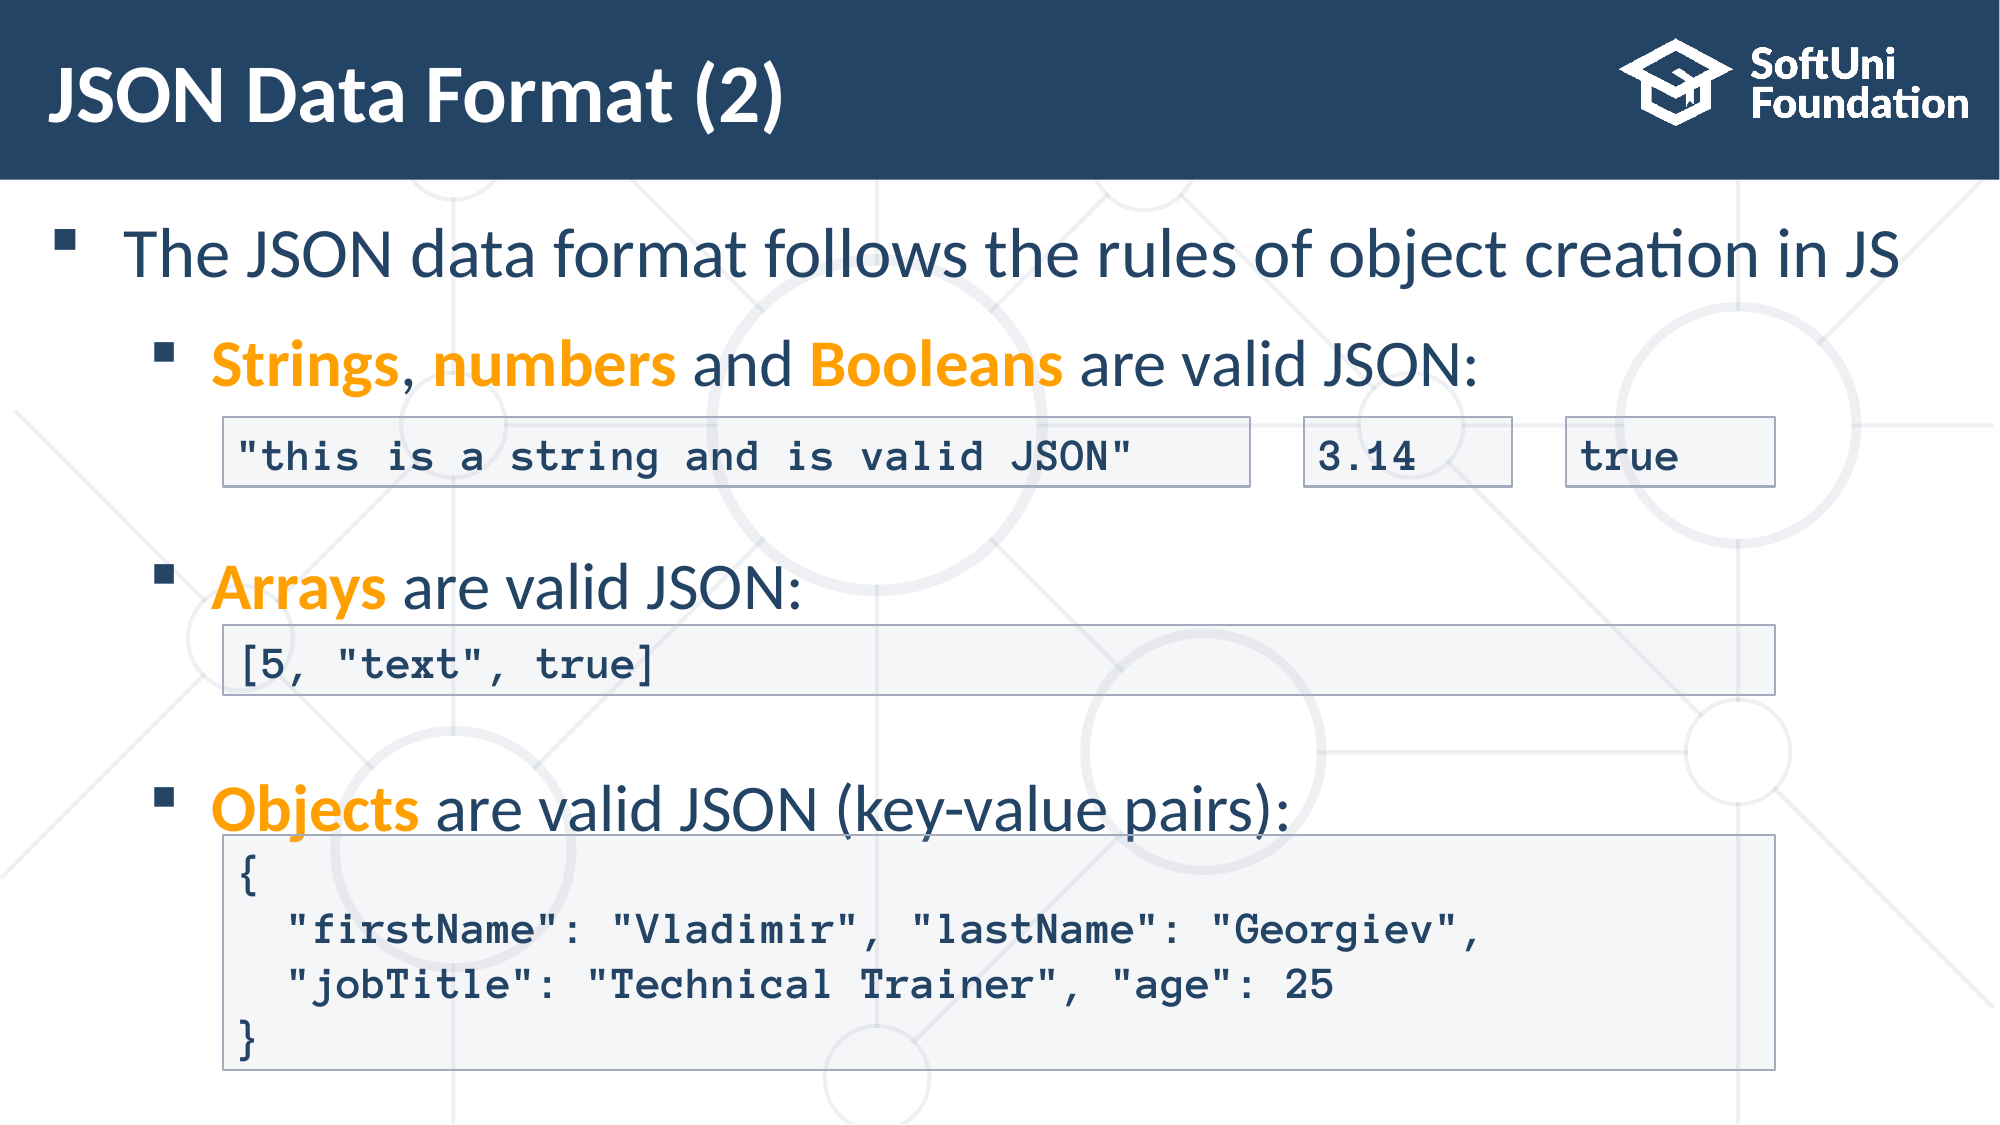

# JSON Data Format (2)
The JSON data format follows the rules of object creation in JS
Strings, numbers and Booleans are valid JSON:

Arrays are valid JSON:

Objects are valid JSON (key-value pairs):
true
3.14
"this is a string and is valid JSON"
[5, "text", true]
{
  "firstName": "Vladimir", "lastName": "Georgiev",
  "jobTitle": "Technical Trainer", "age": 25
}